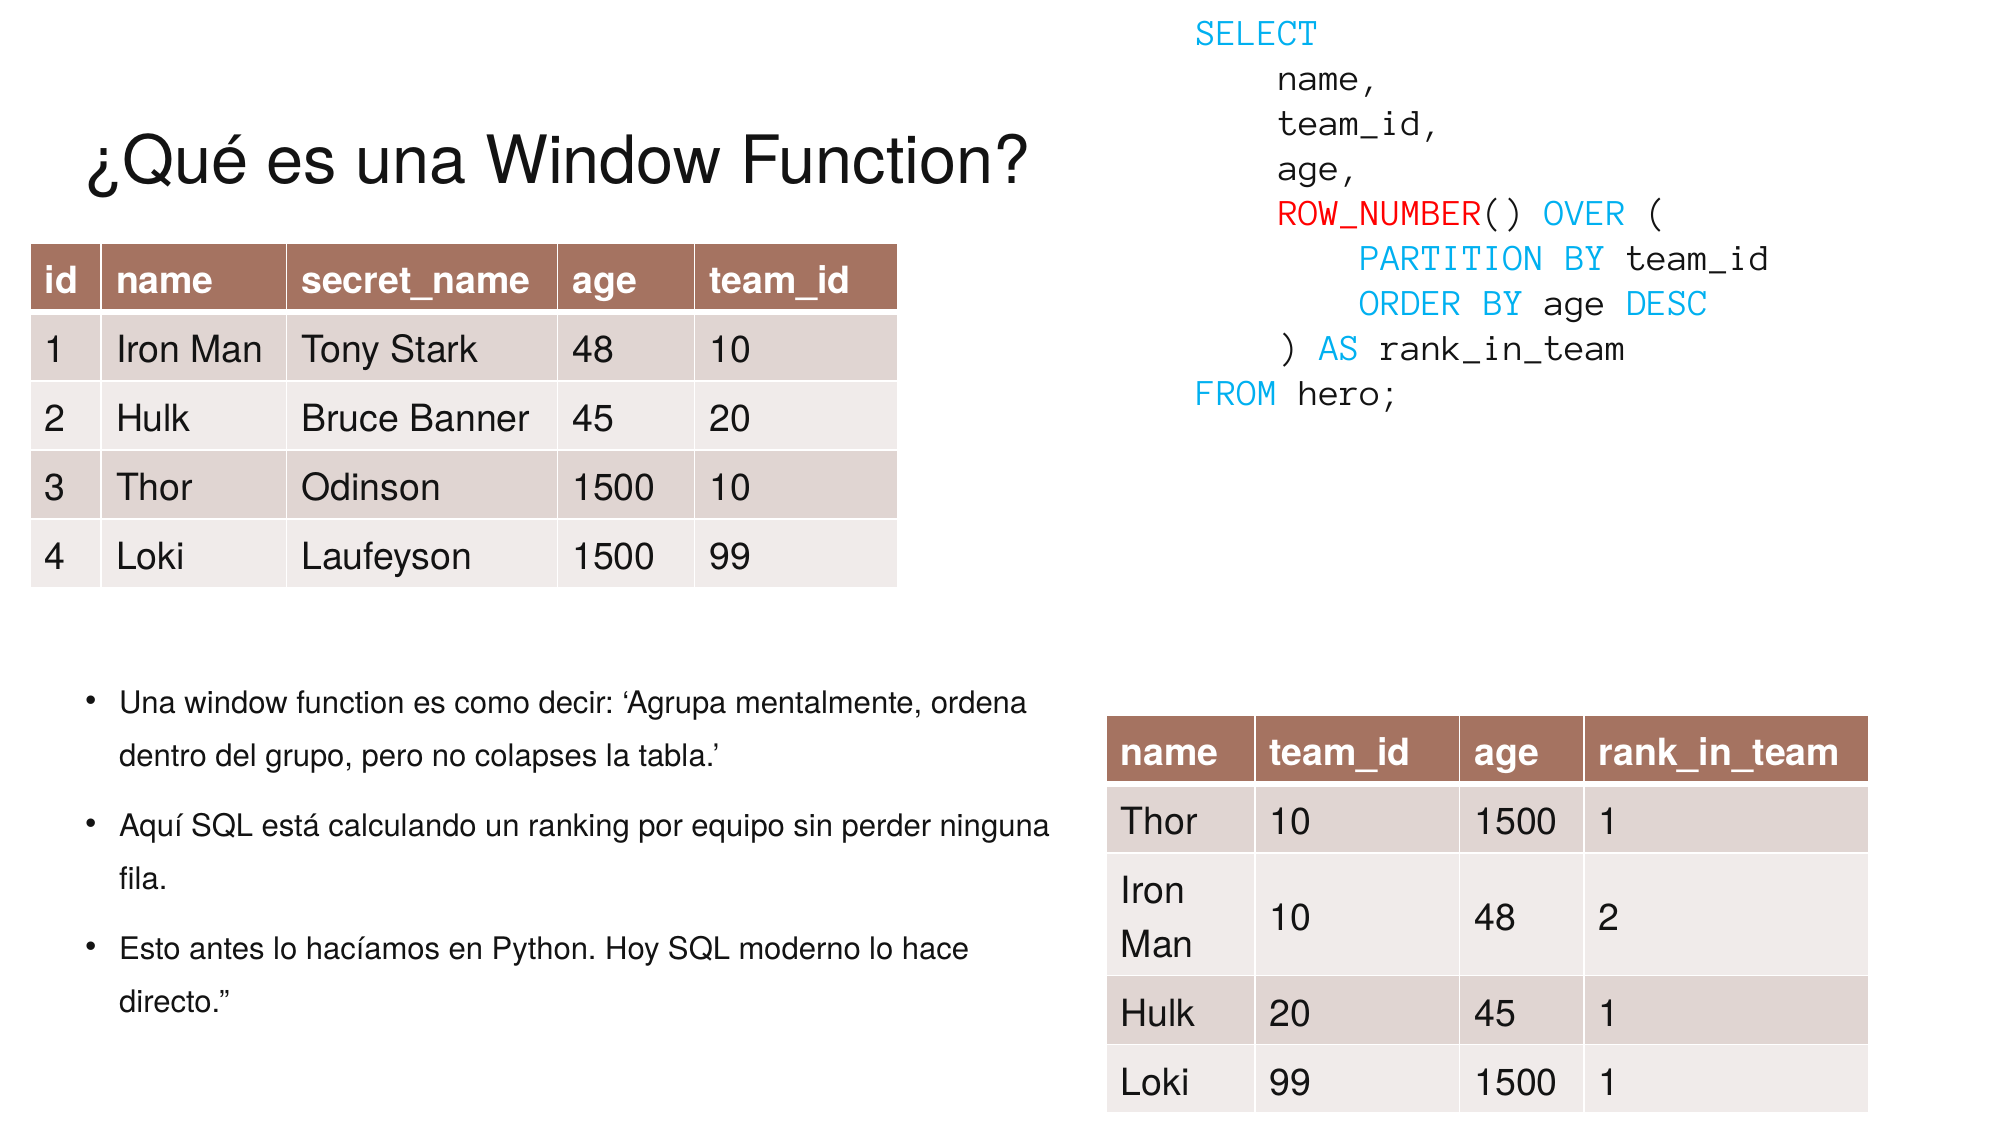

SELECT
    name,
    team_id,
    age,
    ROW_NUMBER() OVER (
        PARTITION BY team_id
        ORDER BY age DESC
    ) AS rank_in_team
FROM hero;

# ¿Qué es una Window Function?
| id | name | secret\_name | age | team\_id |
| --- | --- | --- | --- | --- |
| 1 | Iron Man | Tony Stark | 48 | 10 |
| 2 | Hulk | Bruce Banner | 45 | 20 |
| 3 | Thor | Odinson | 1500 | 10 |
| 4 | Loki | Laufeyson | 1500 | 99 |
Una window function es como decir: ‘Agrupa mentalmente, ordena dentro del grupo, pero no colapses la tabla.’
Aquí SQL está calculando un ranking por equipo sin perder ninguna fila.
Esto antes lo hacíamos en Python. Hoy SQL moderno lo hace directo.”

| name | team\_id | age | rank\_in\_team |
| --- | --- | --- | --- |
| Thor | 10 | 1500 | 1 |
| Iron Man | 10 | 48 | 2 |
| Hulk | 20 | 45 | 1 |
| Loki | 99 | 1500 | 1 |